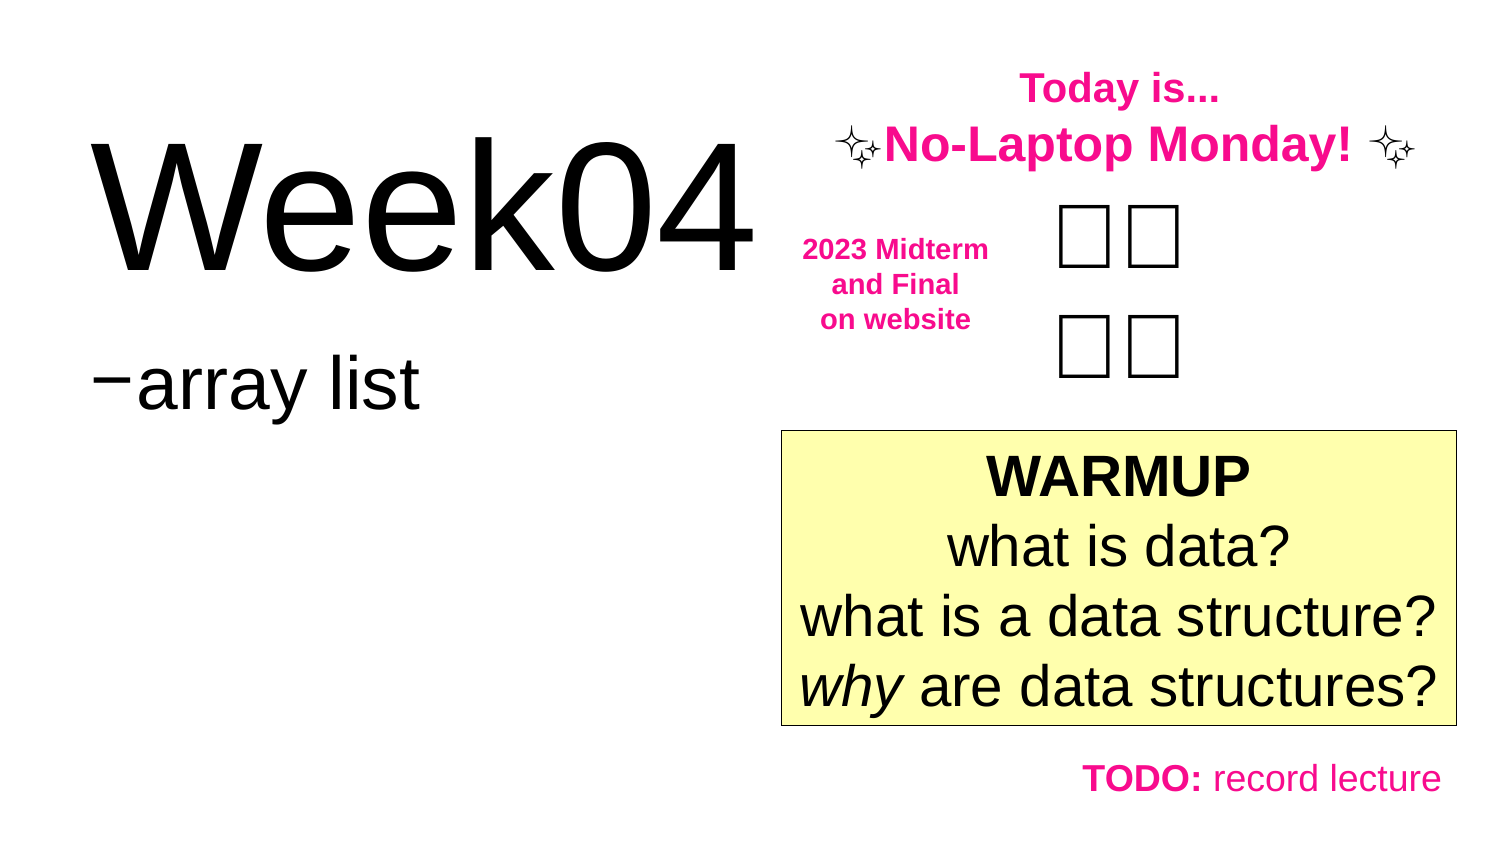

# Week04
Today is...
 ✨No-Laptop Monday! ✨
🦜🦜
🦜🦜

2023 Midterm and Final
on website
array list
WARMUP
what is data?
what is a data structure?
why are data structures?
TODO: record lecture